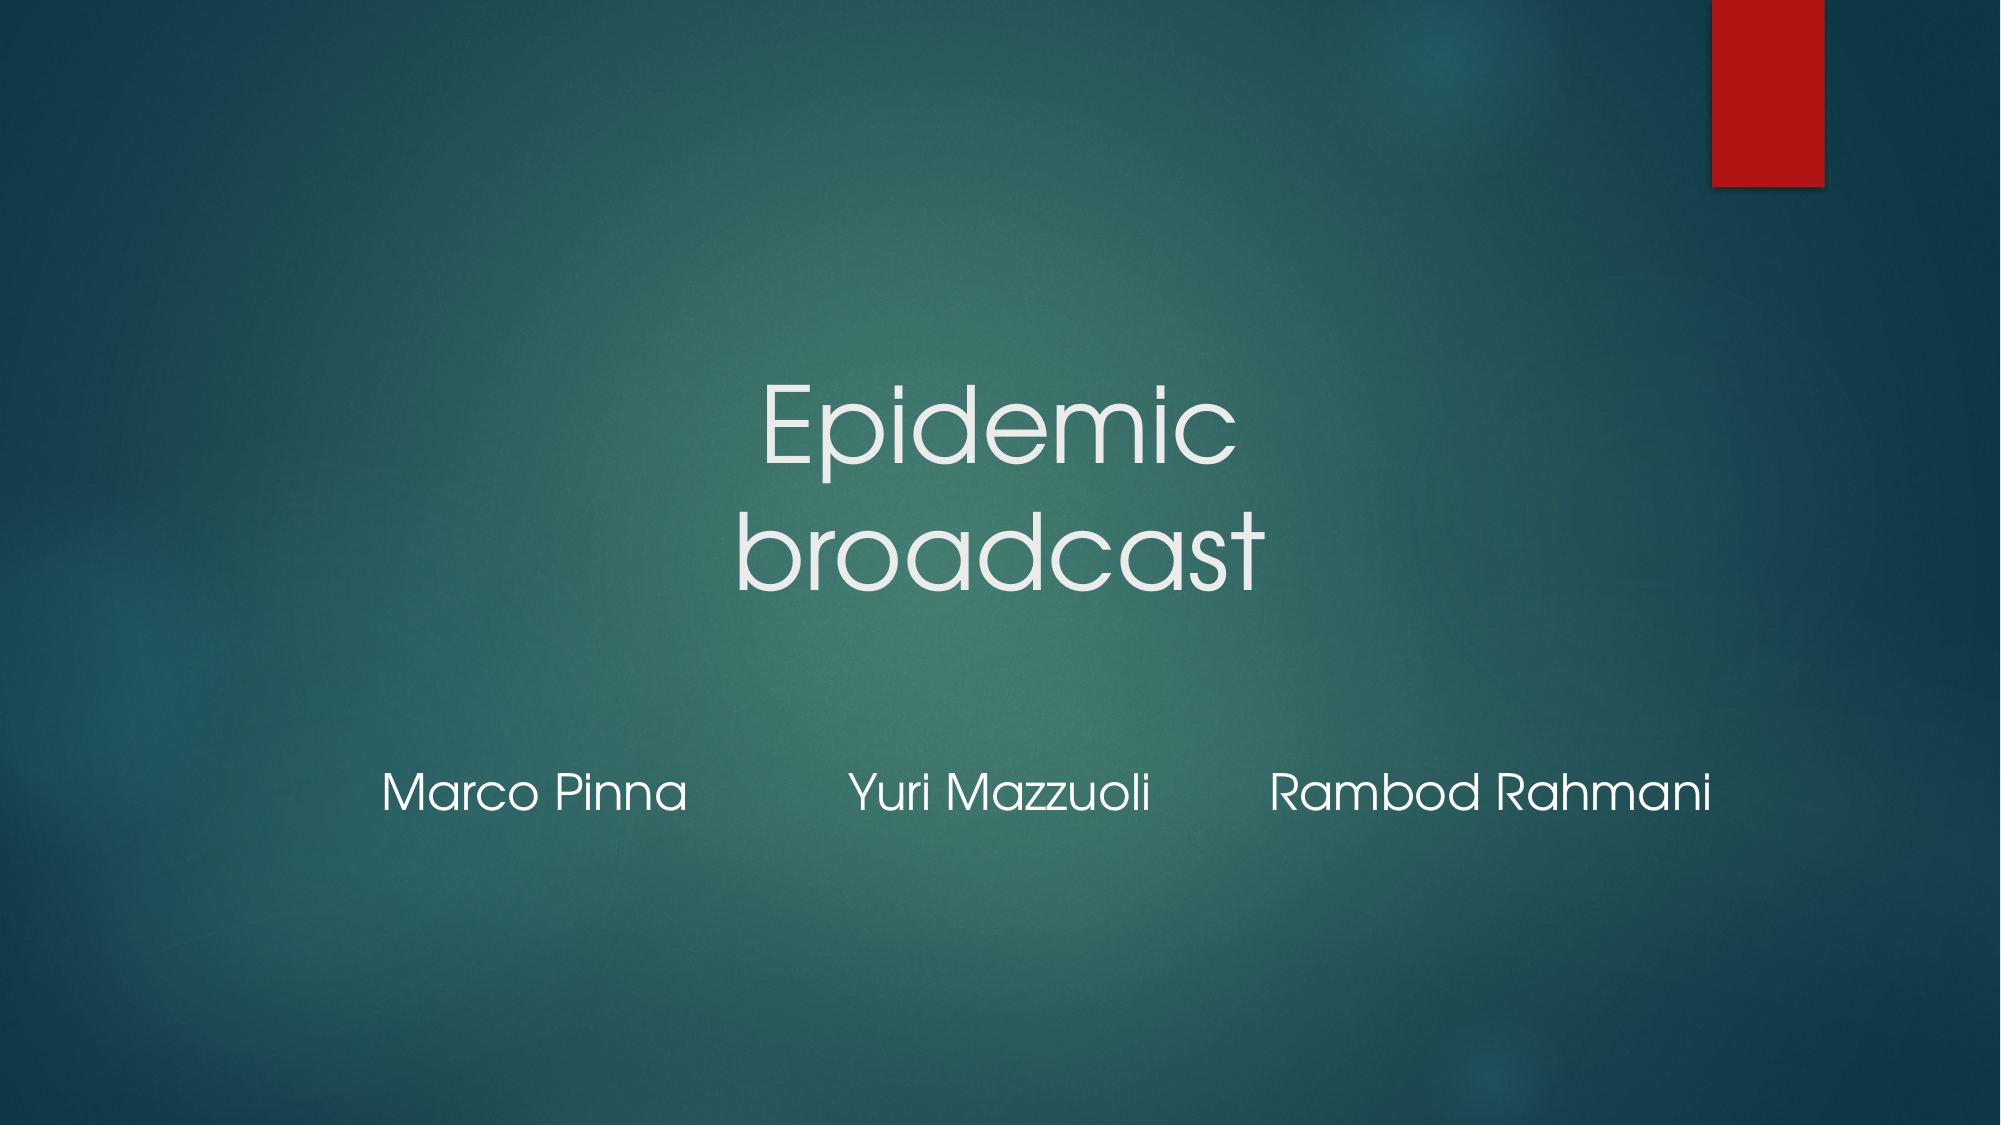

Epidemic broadcast
Marco Pinna
Yuri Mazzuoli
Rambod Rahmani